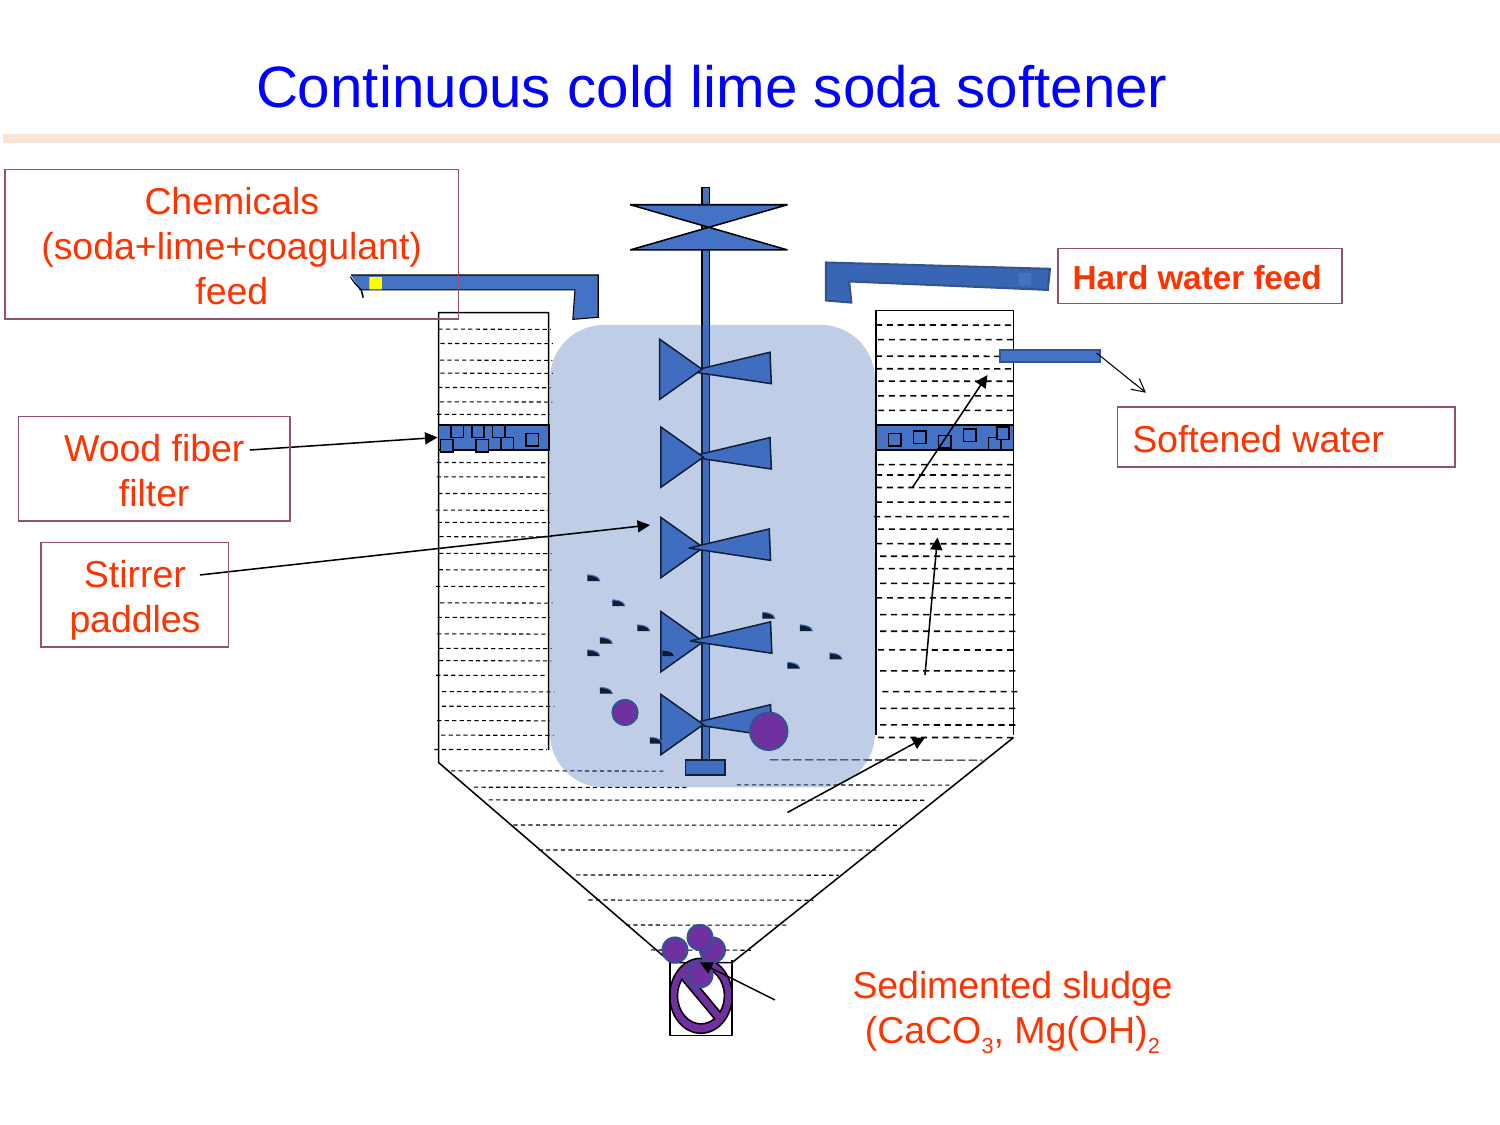

Continuous cold lime soda softener
Chemicals (soda+lime+coagulant) feed

Hard water feed

Softened water

Wood fiber filter

Stirrer paddles

Sedimented sludge (CaCO3, Mg(OH)2